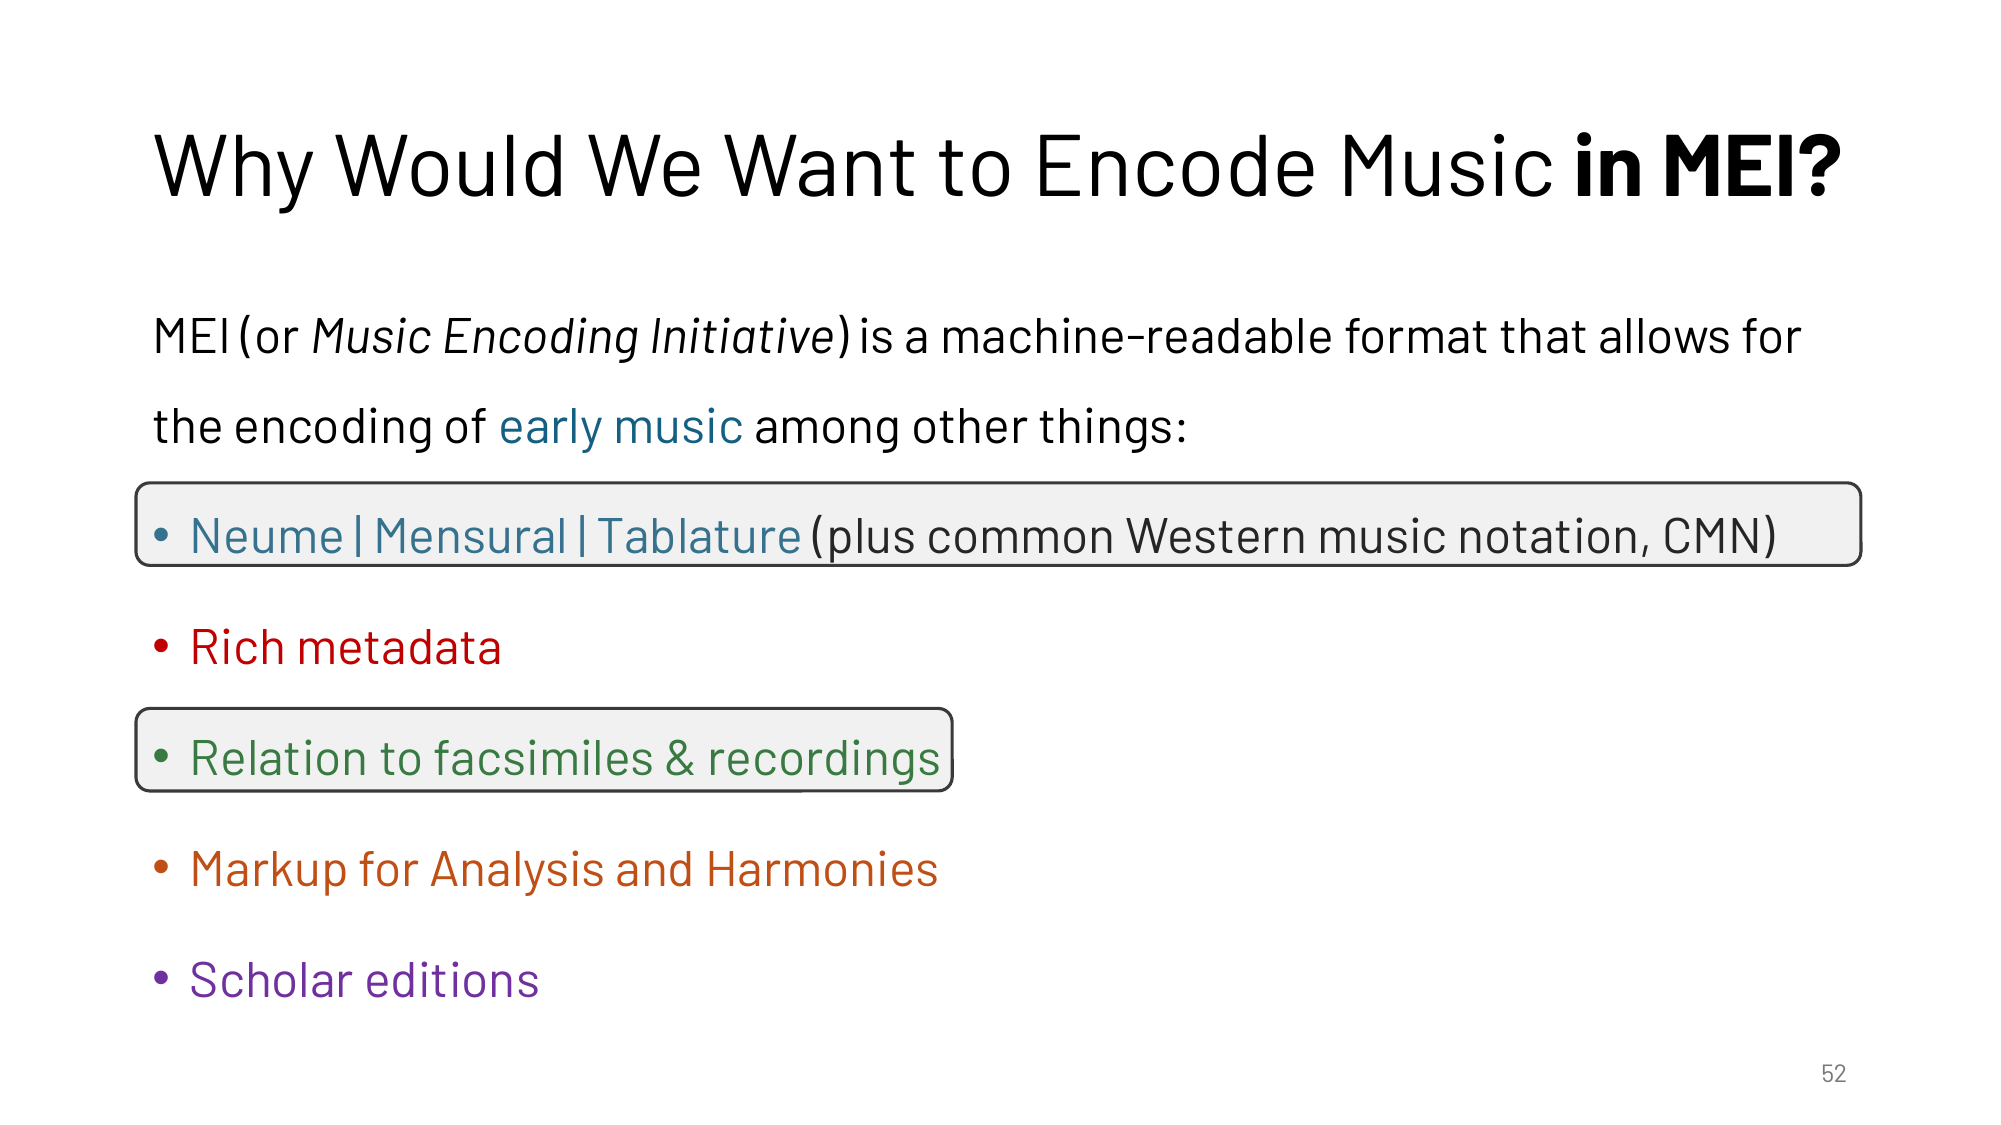

Why Would We Want to Encode Music in MEI?
MEI (or Music Encoding Initiative) is a machine-readable format that allows for the encoding of early music among other things:
Neume | Mensural | Tablature (plus common Western music notation, CMN)
Rich metadata
Relation to facsimiles & recordings
Markup for Analysis and Harmonies
Scholar editions

52